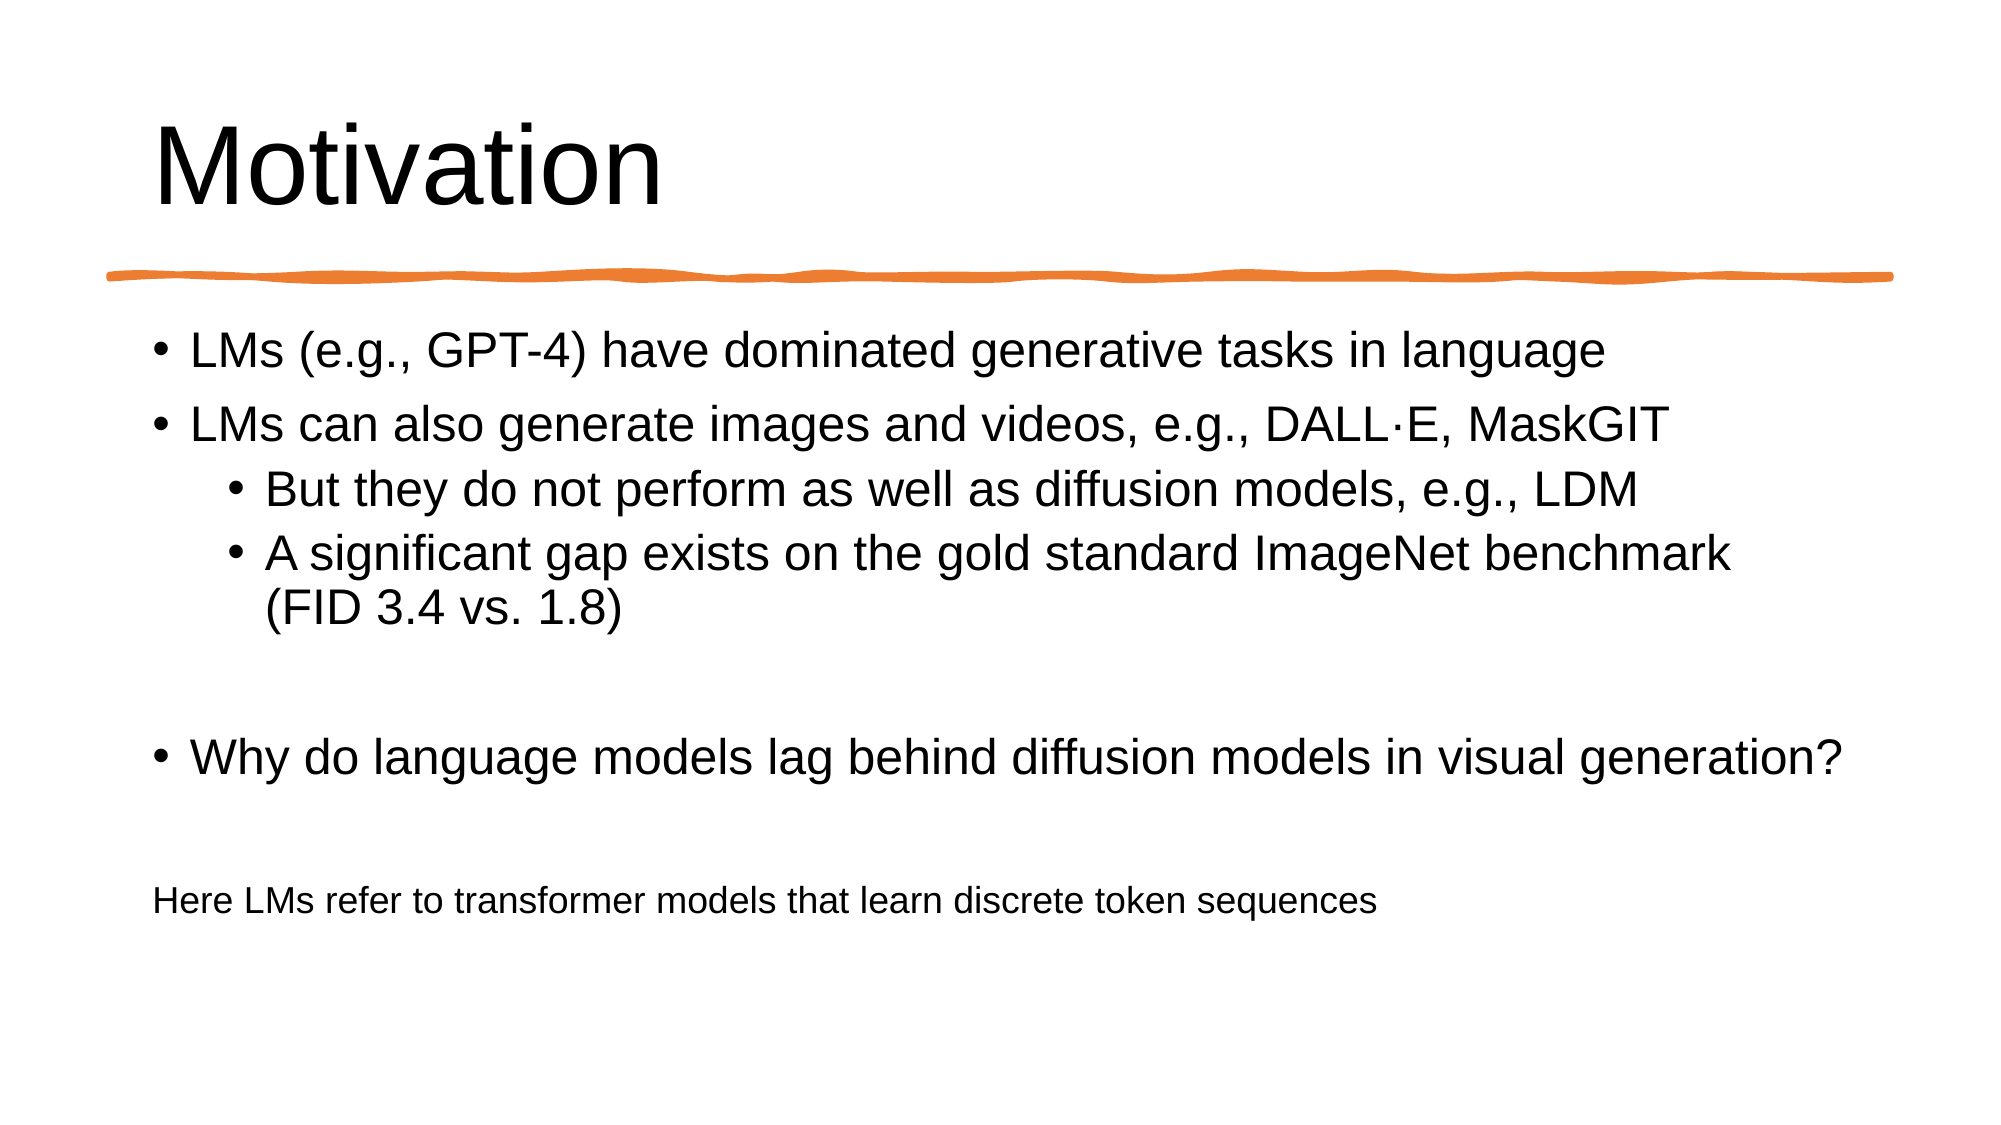

# Motivation

LMs (e.g., GPT-4) have dominated generative tasks in language
LMs can also generate images and videos, e.g., DALL·E, MaskGIT
But they do not perform as well as diffusion models, e.g., LDM
A significant gap exists on the gold standard ImageNet benchmark
(FID 3.4 vs. 1.8)

Why do language models lag behind diffusion models in visual generation?

Here LMs refer to transformer models that learn discrete token sequences